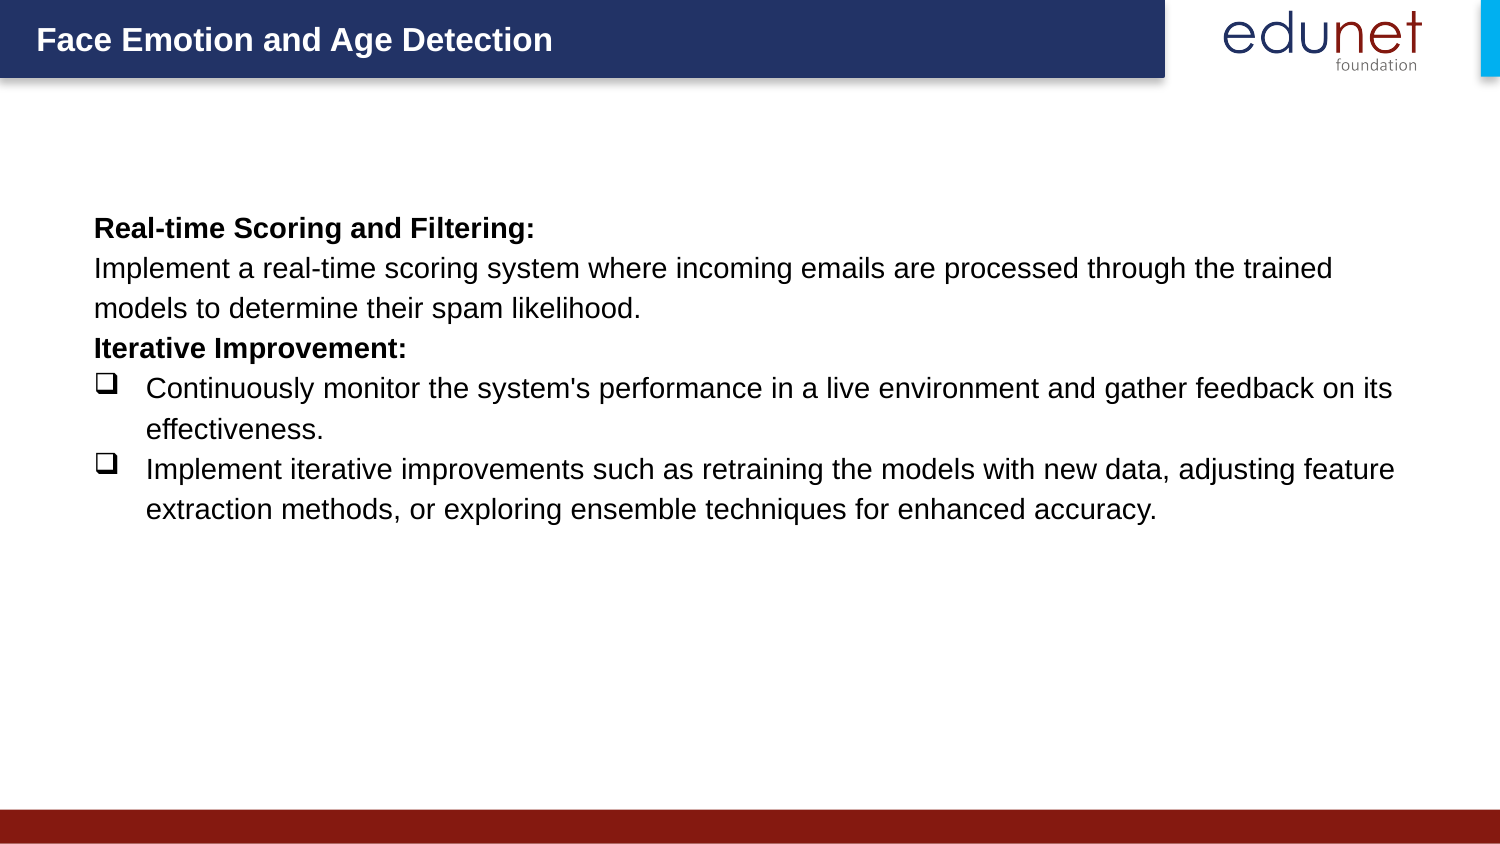

Real-time Scoring and Filtering:
Implement a real-time scoring system where incoming emails are processed through the trained models to determine their spam likelihood.
Iterative Improvement:
Continuously monitor the system's performance in a live environment and gather feedback on its effectiveness.
Implement iterative improvements such as retraining the models with new data, adjusting feature extraction methods, or exploring ensemble techniques for enhanced accuracy.